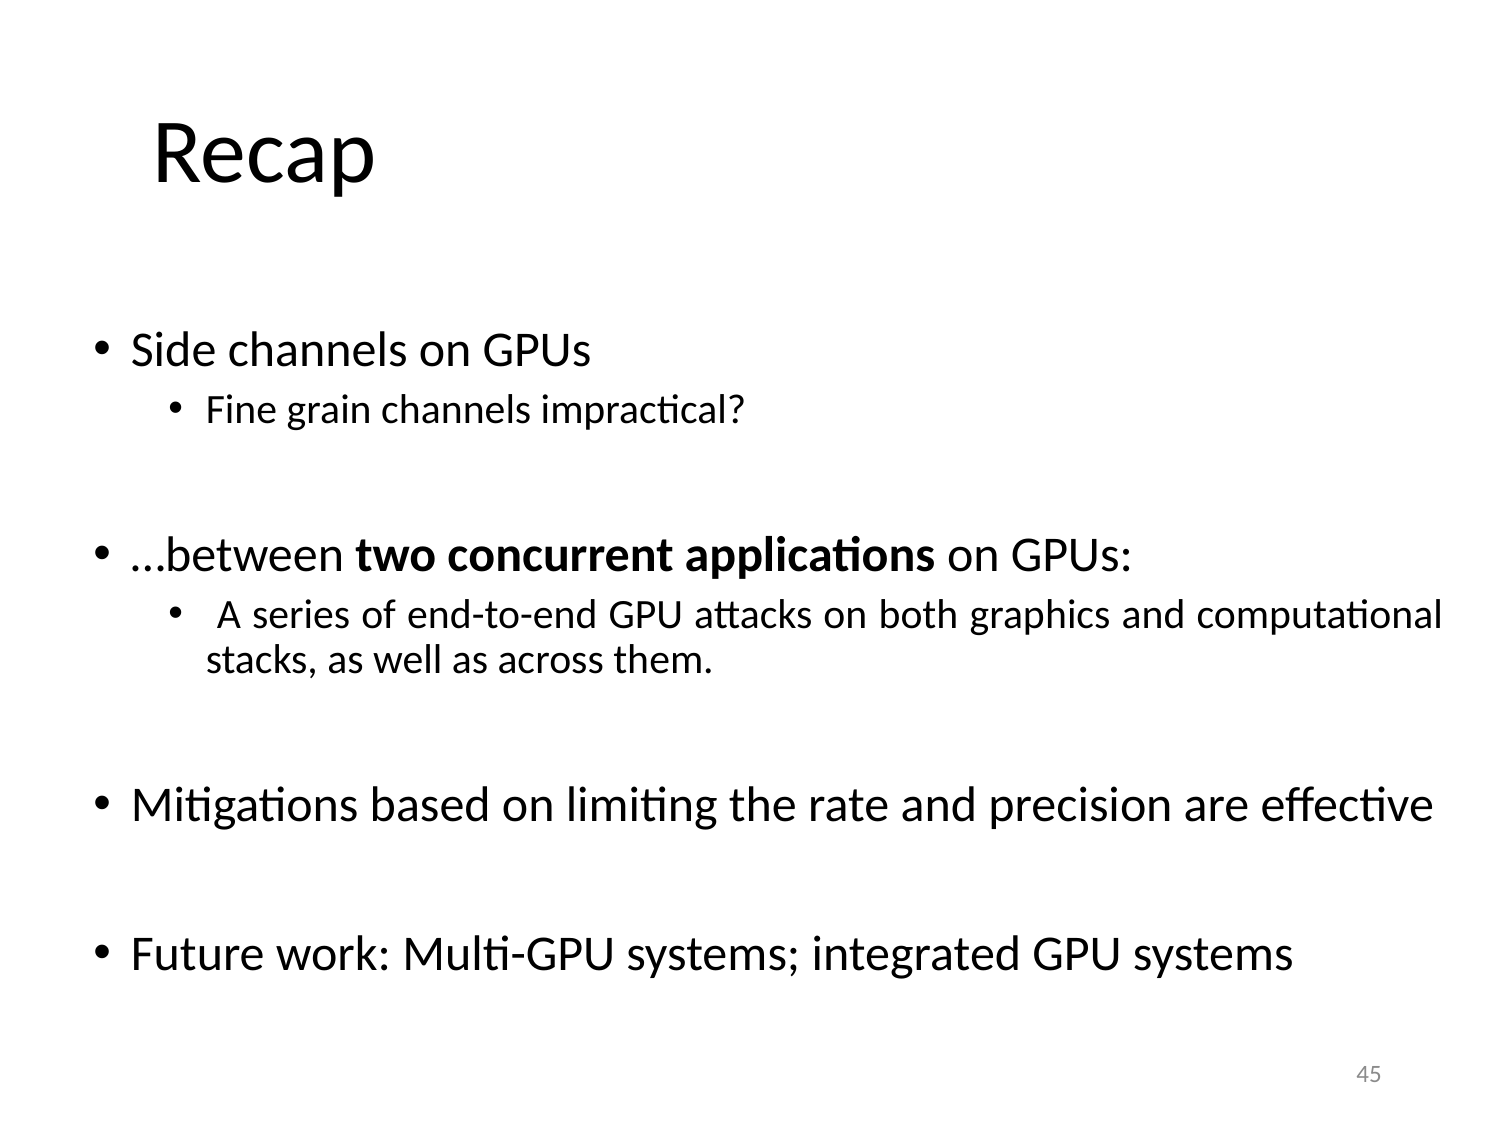

# Recap
Side channels on GPUs
Fine grain channels impractical?

…between two concurrent applications on GPUs:
 A series of end-to-end GPU attacks on both graphics and computational stacks, as well as across them.

Mitigations based on limiting the rate and precision are effective

Future work: Multi-GPU systems; integrated GPU systems

45